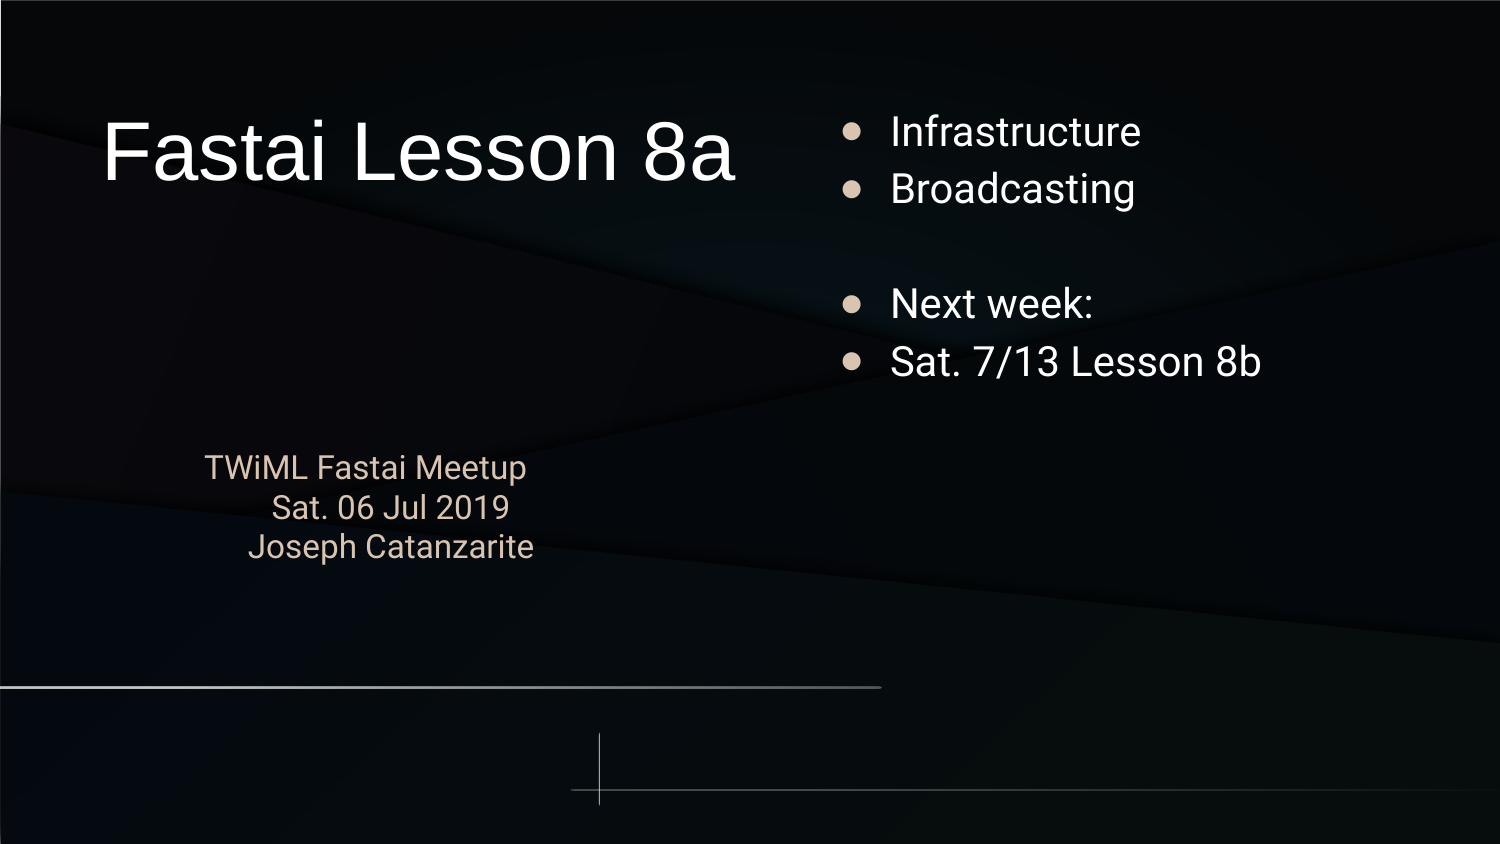

Fastai Lesson 8a
Infrastructure
Broadcasting

Next week:
Sat. 7/13 Lesson 8b
TWiML Fastai Meetup
Sat. 06 Jul 2019
Joseph Catanzarite